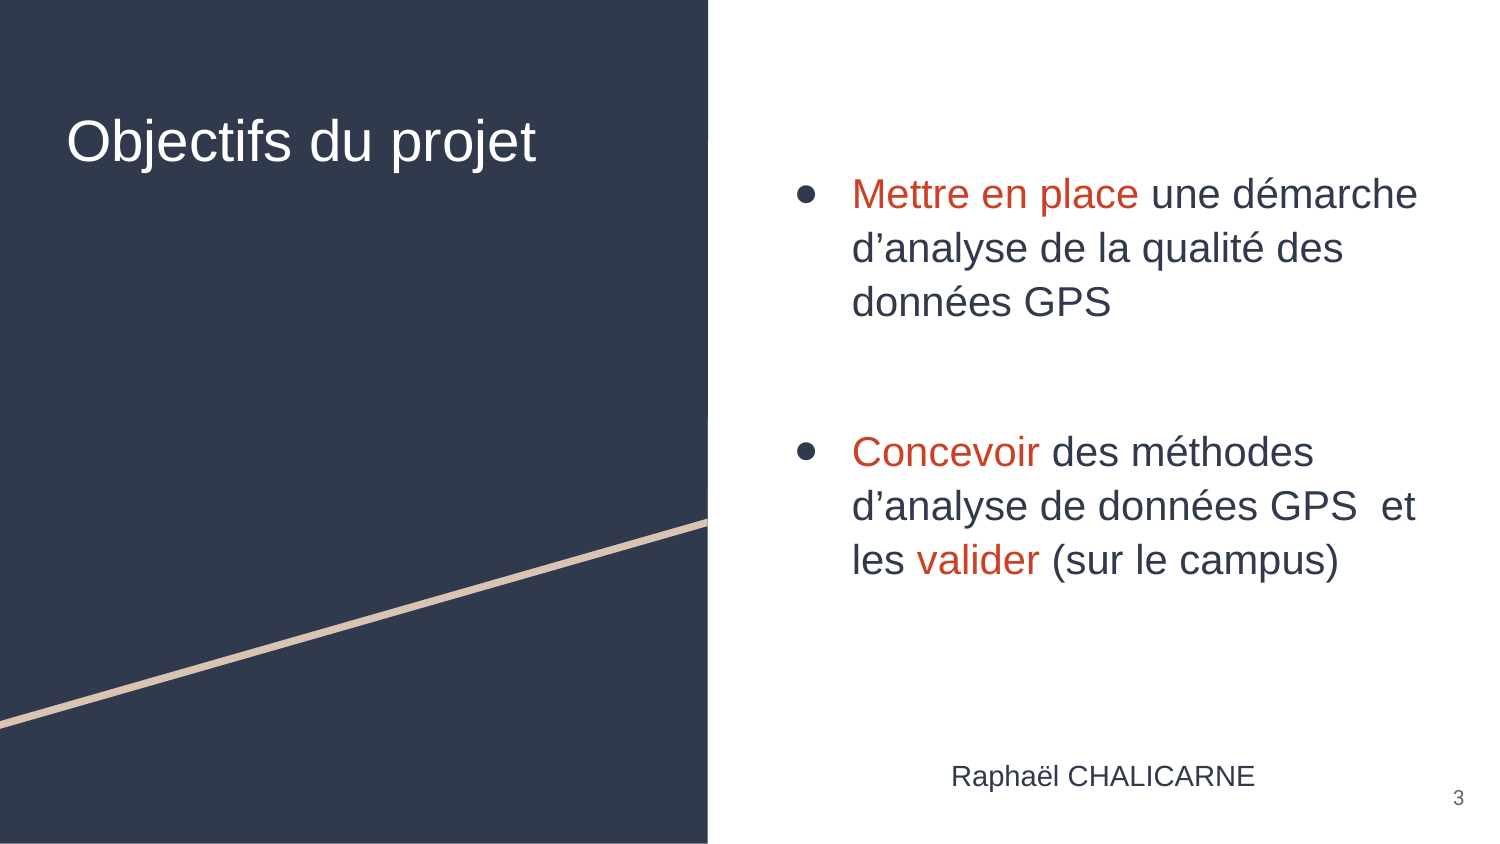

# Objectifs du projet

Mettre en place une démarche d’analyse de la qualité des données GPS

Concevoir des méthodes d’analyse de données GPS  et les valider (sur le campus)
Raphaël CHALICARNE
3